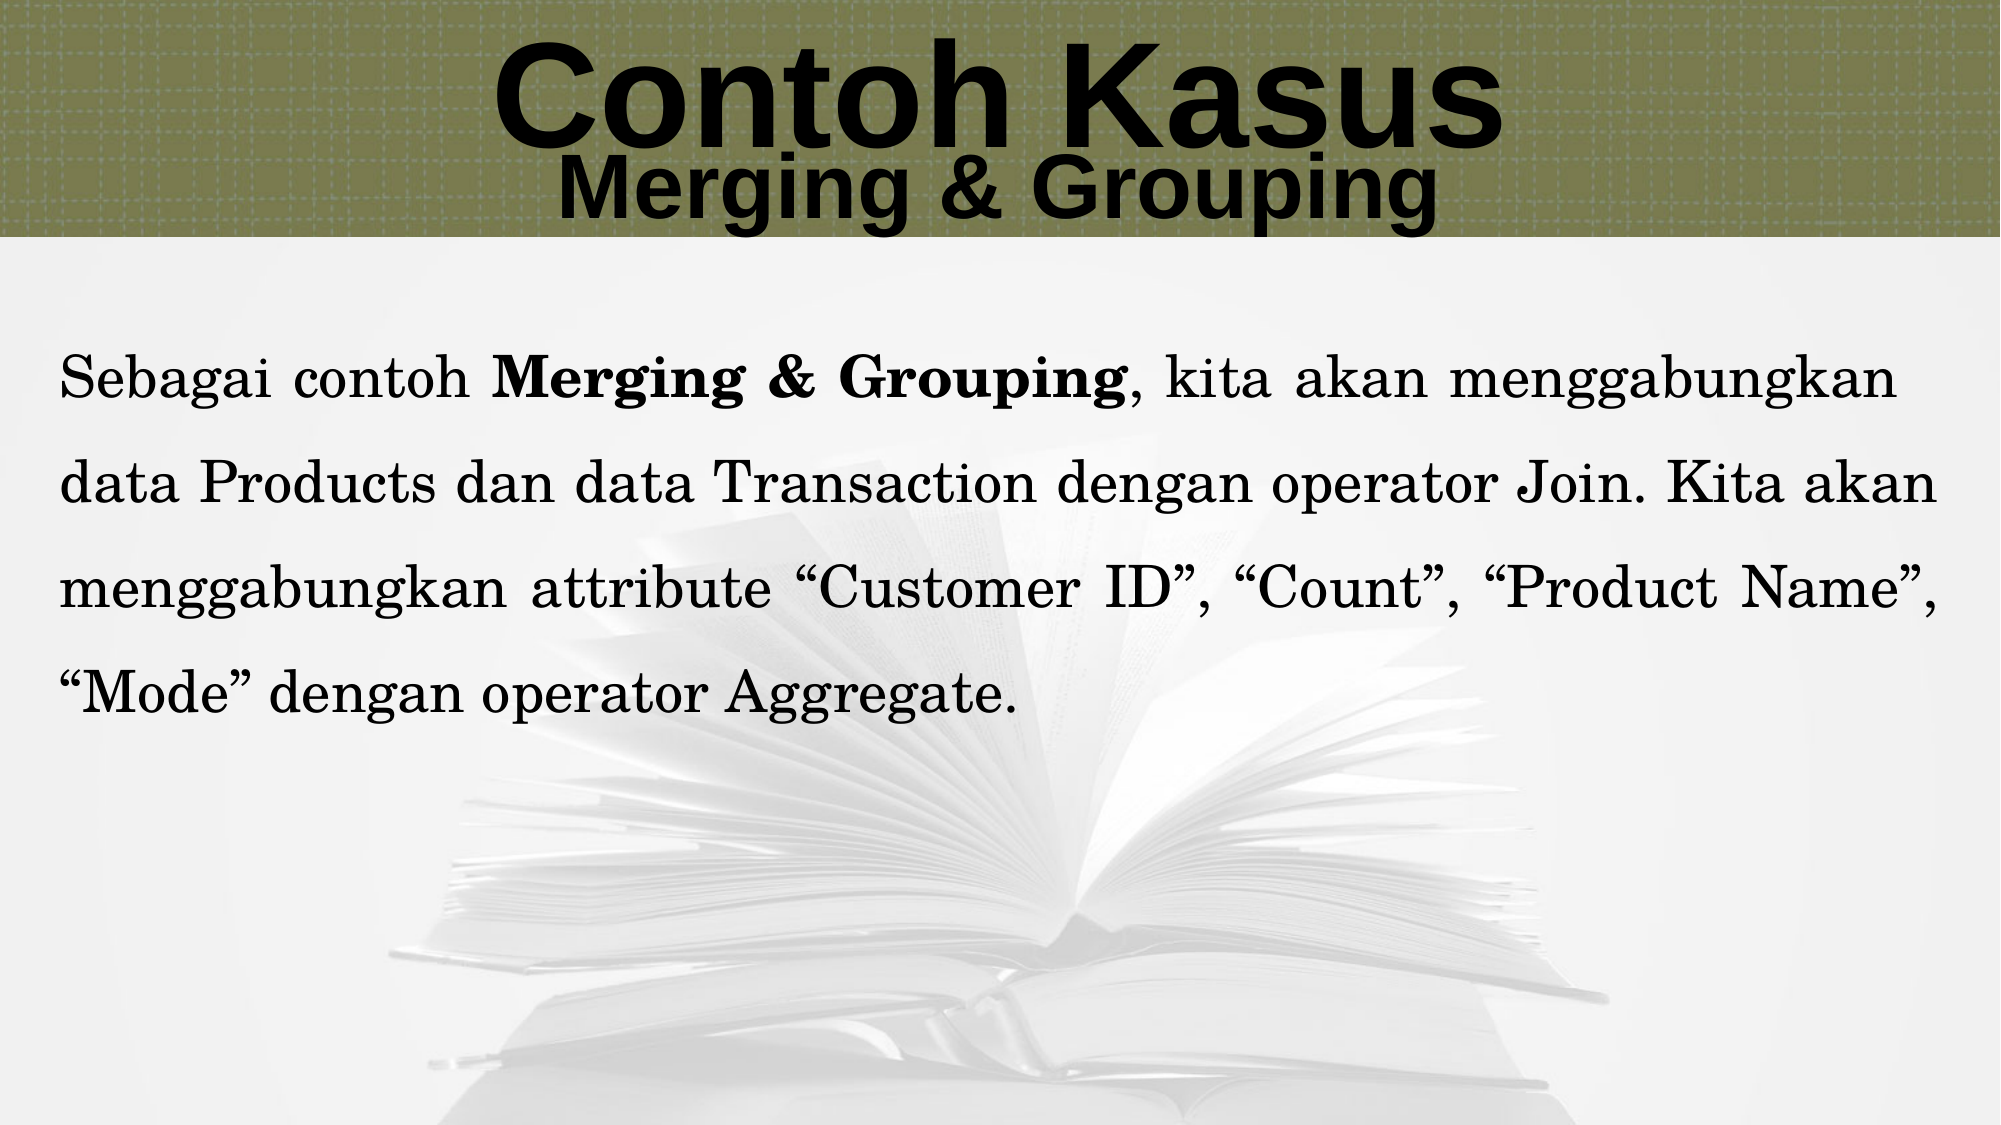

Contoh Kasus
Merging & Grouping
Sebagai contoh Merging & Grouping, kita akan menggabungkan   data Products dan data Transaction dengan operator Join. Kita akan menggabungkan attribute “Customer ID”, “Count”, “Product Name”, “Mode” dengan operator Aggregate.